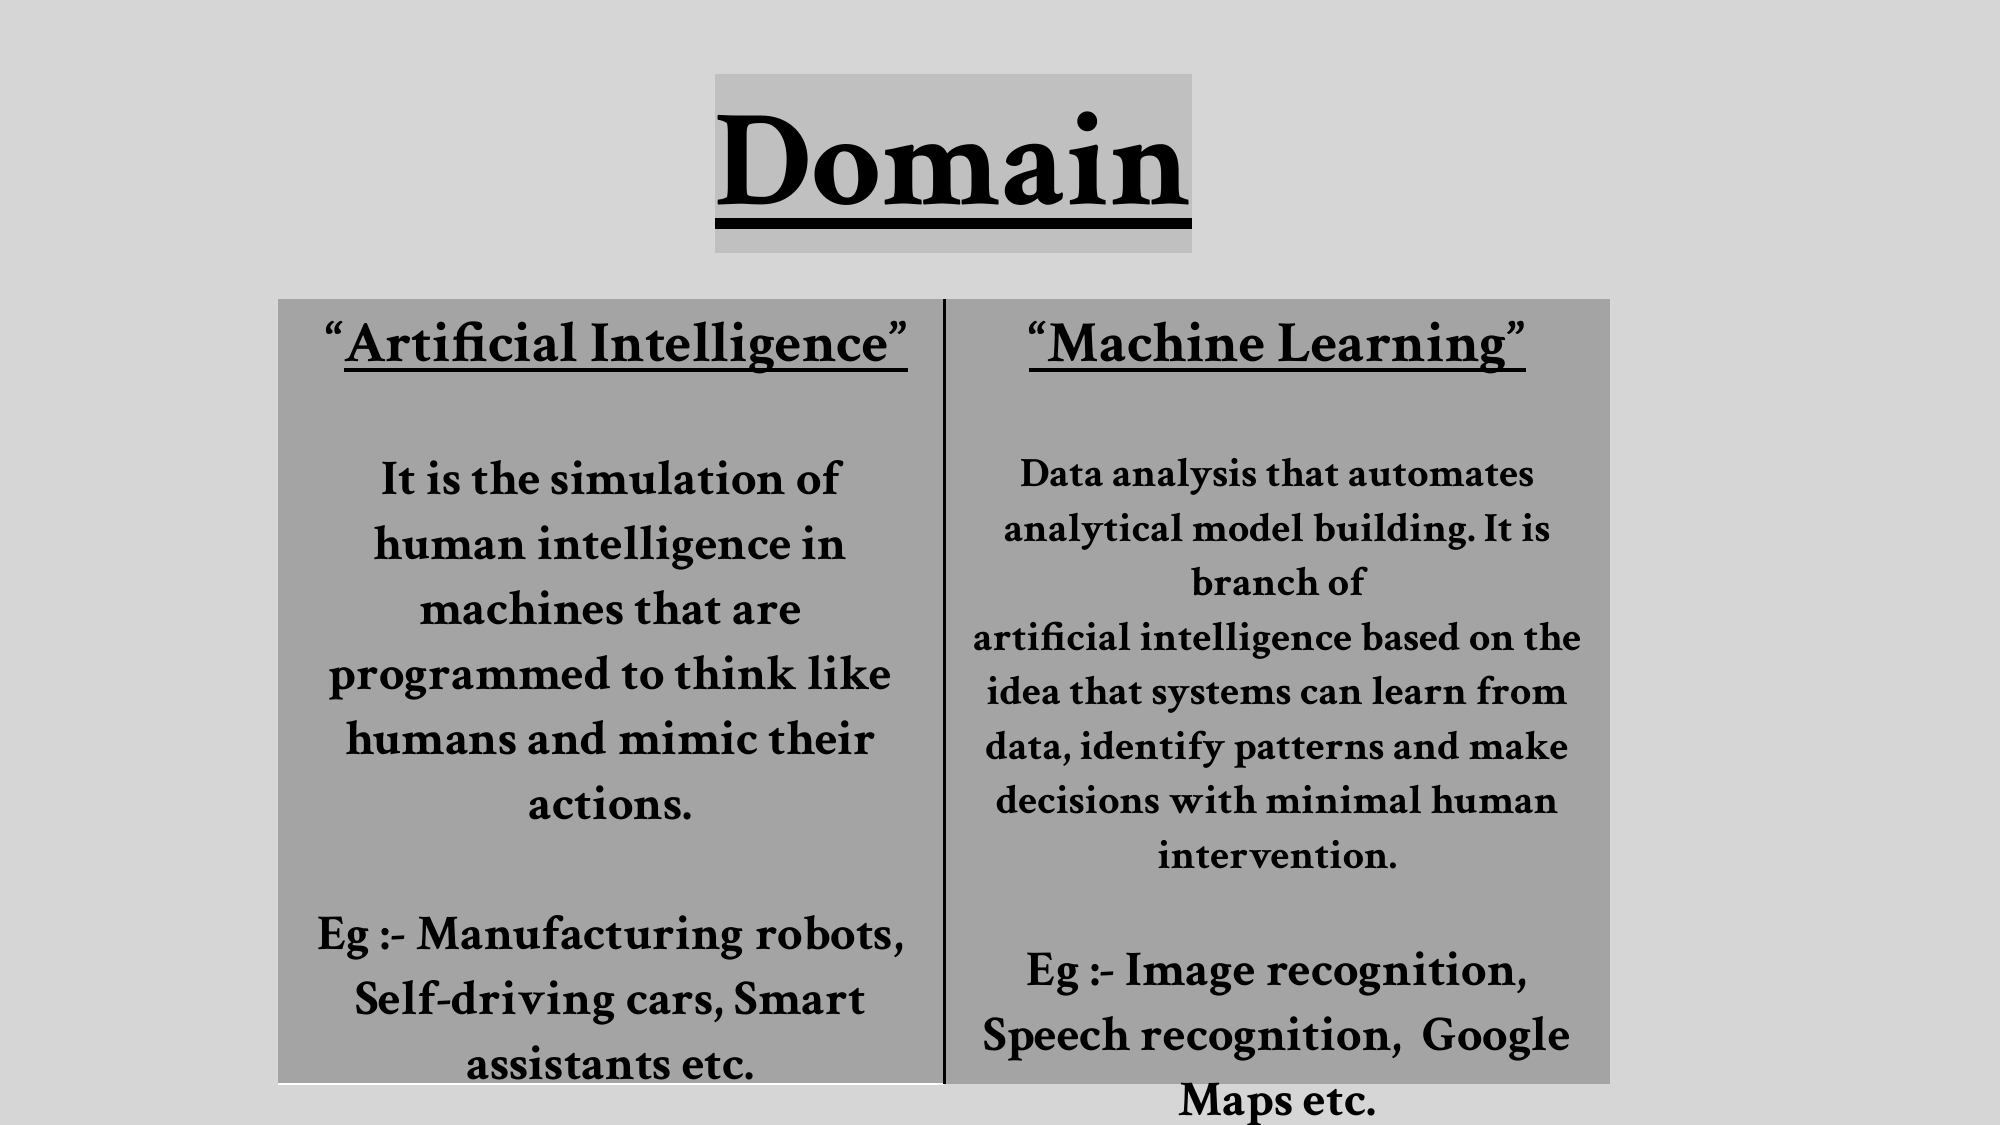

Domain
| “Artificial Intelligence” It is the simulation of human intelligence in machines that are programmed to think like humans and mimic their actions. Eg :- Manufacturing robots, Self-driving cars, Smart assistants etc. | “Machine Learning” Data analysis that automates analytical model building. It is branch of artificial intelligence based on the idea that systems can learn from data, identify patterns and make decisions with minimal human intervention. Eg :- Image recognition, Speech recognition, Google Maps etc. |
| --- | --- |